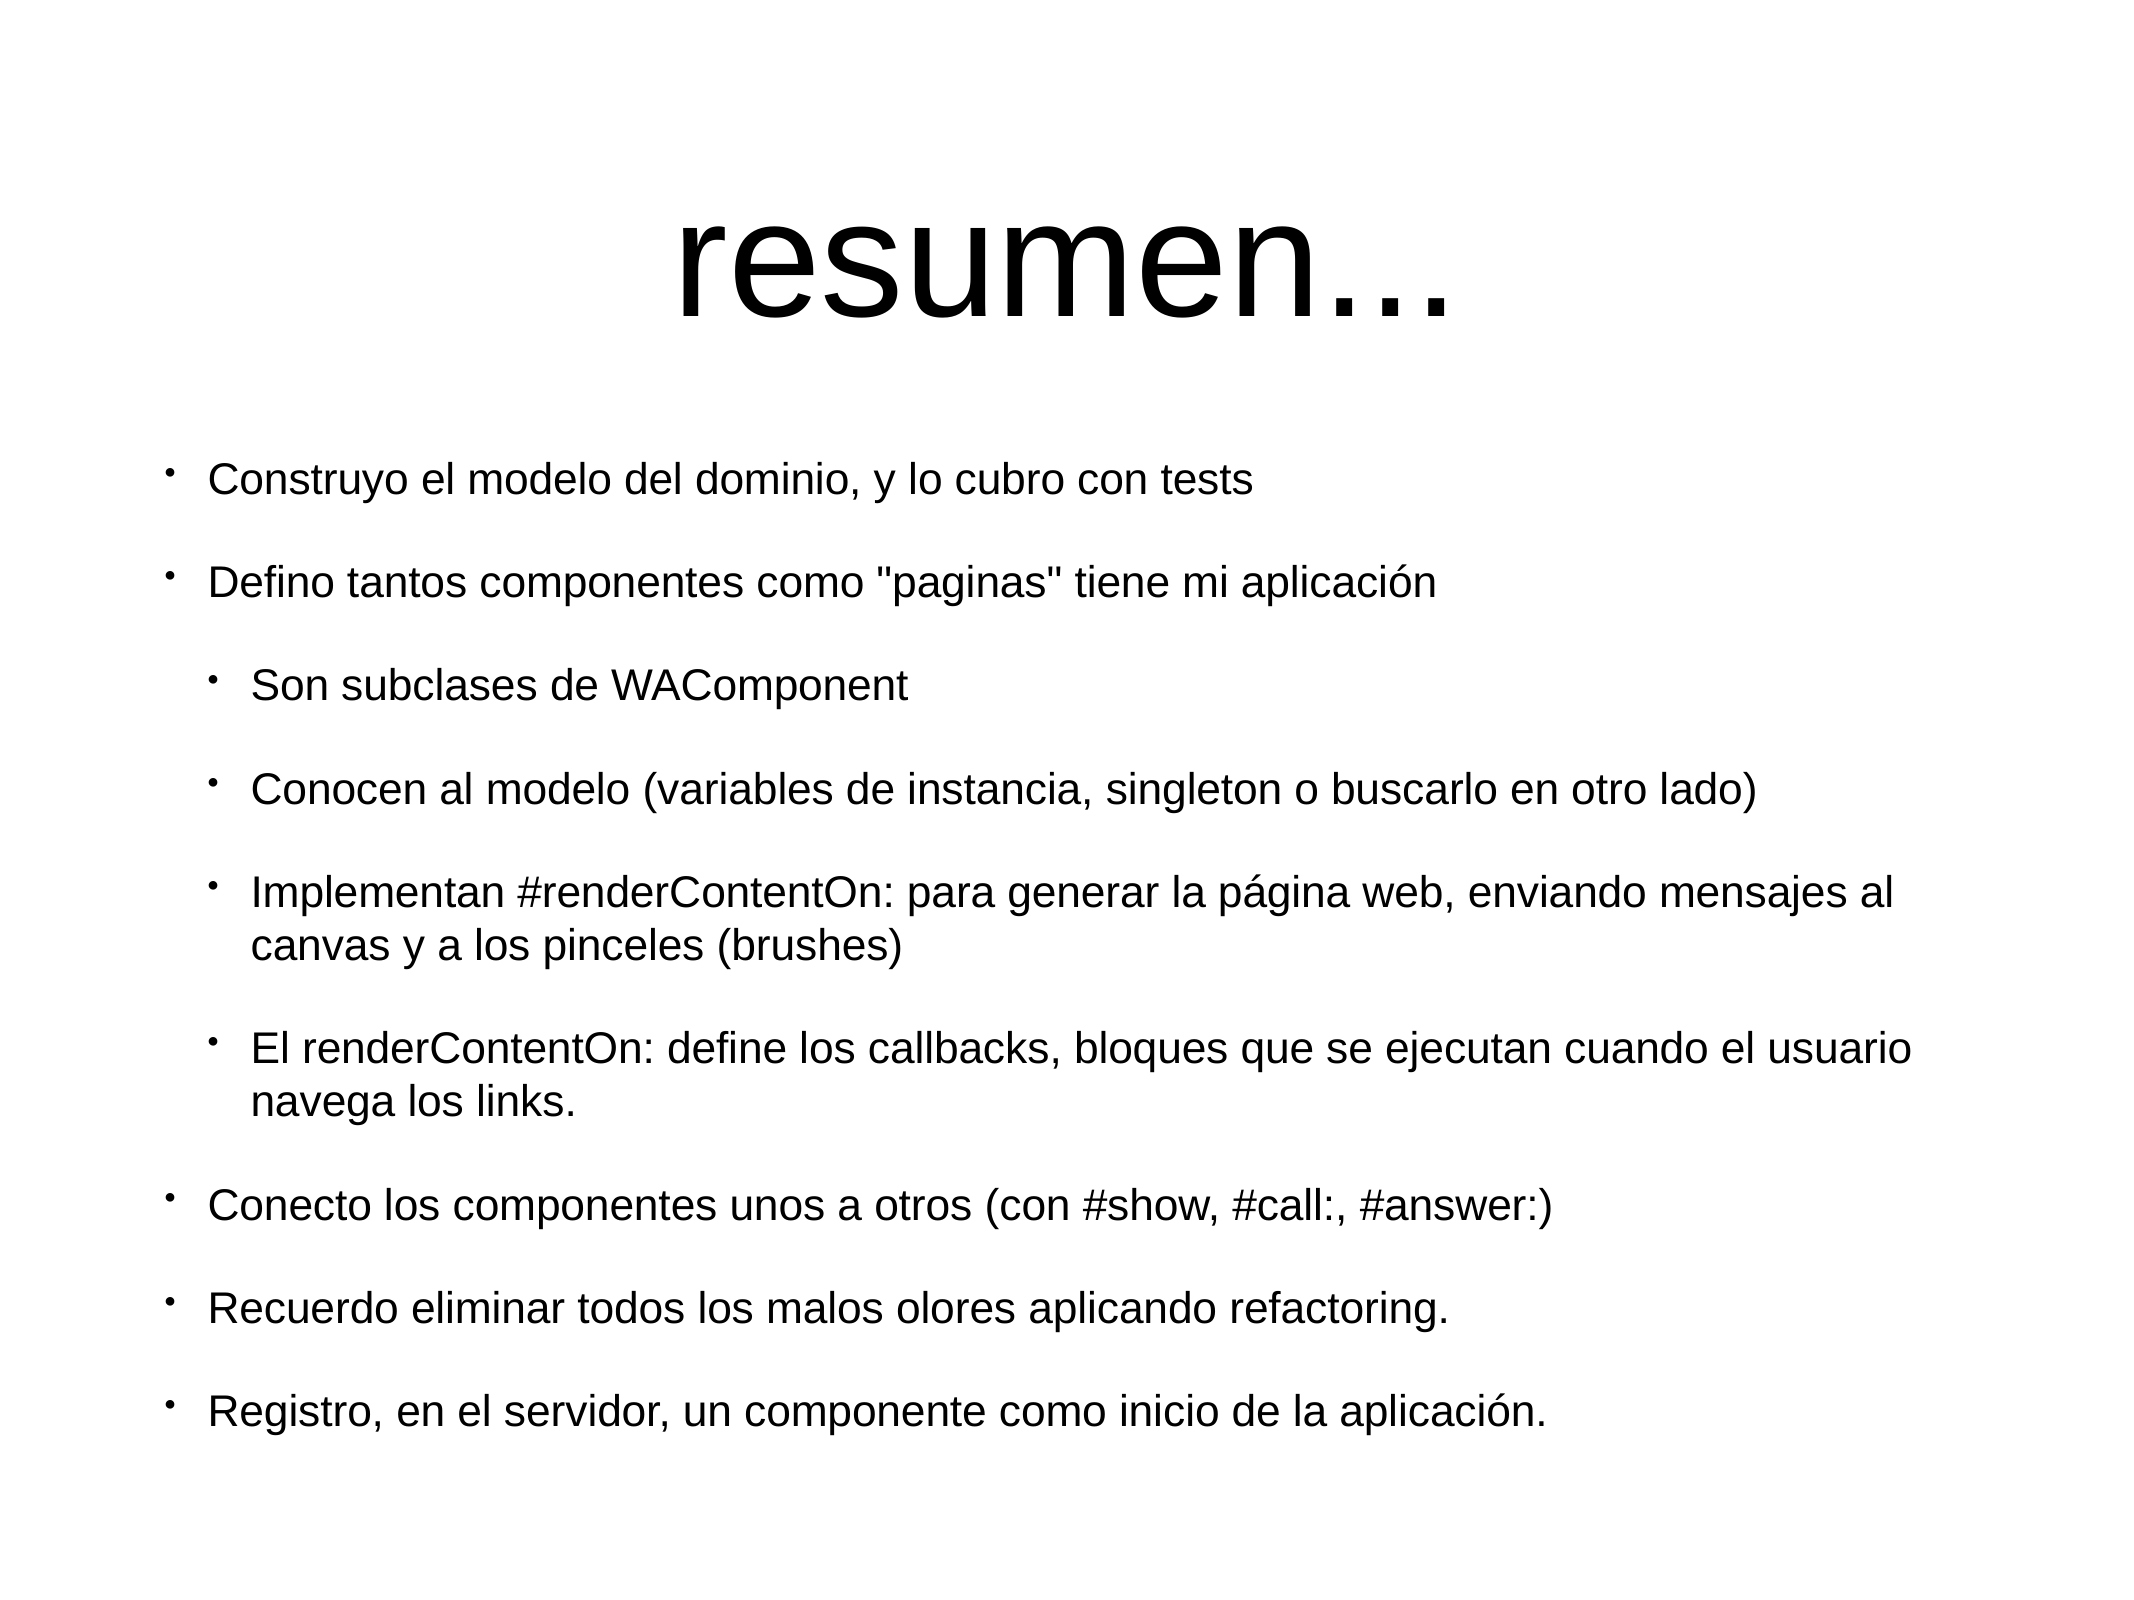

# resumen...
Construyo el modelo del dominio, y lo cubro con tests
Defino tantos componentes como "paginas" tiene mi aplicación
Son subclases de WAComponent
Conocen al modelo (variables de instancia, singleton o buscarlo en otro lado)
Implementan #renderContentOn: para generar la página web, enviando mensajes al canvas y a los pinceles (brushes)
El renderContentOn: define los callbacks, bloques que se ejecutan cuando el usuario navega los links.
Conecto los componentes unos a otros (con #show, #call:, #answer:)
Recuerdo eliminar todos los malos olores aplicando refactoring.
Registro, en el servidor, un componente como inicio de la aplicación.